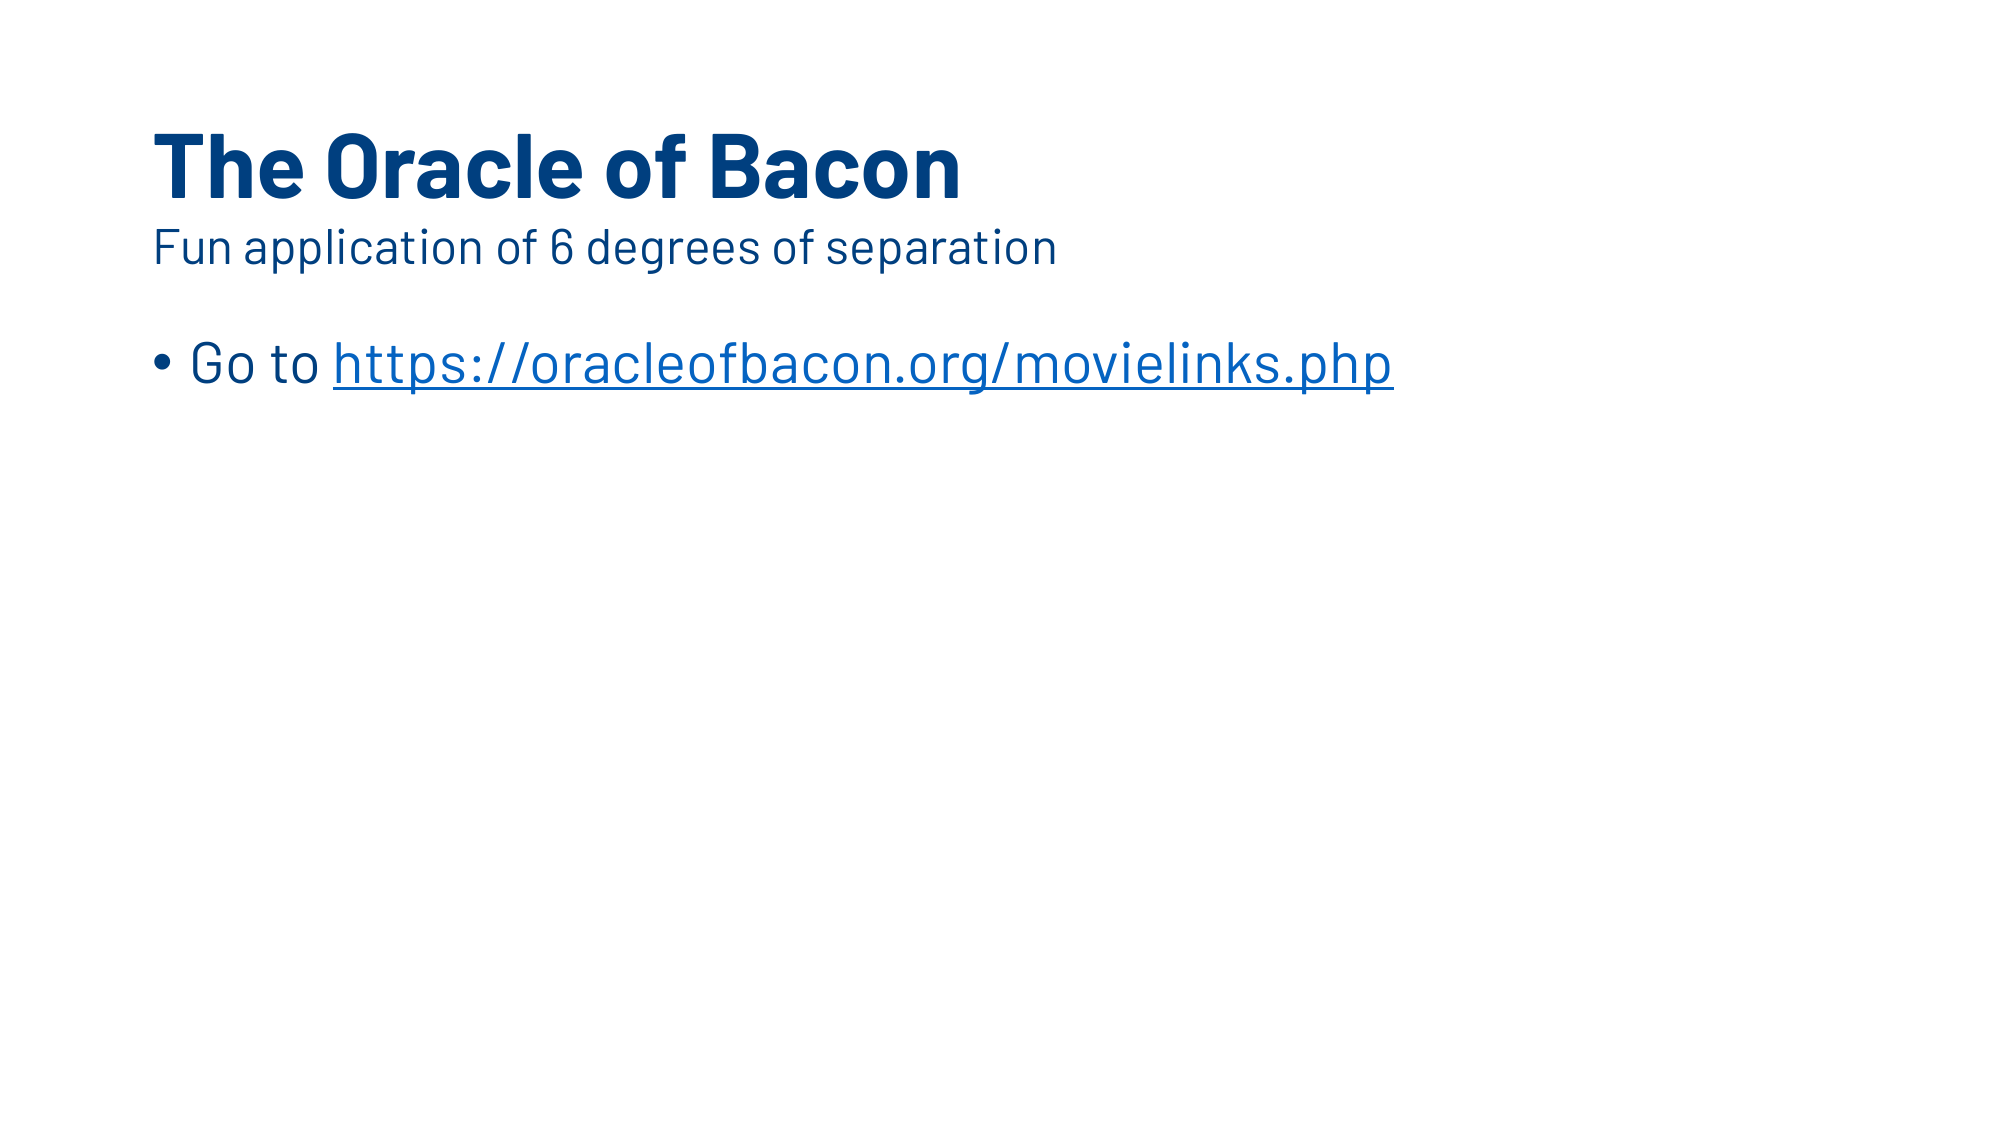

# The Oracle of Bacon
Fun application of 6 degrees of separation
Go to https://oracleofbacon.org/movielinks.php